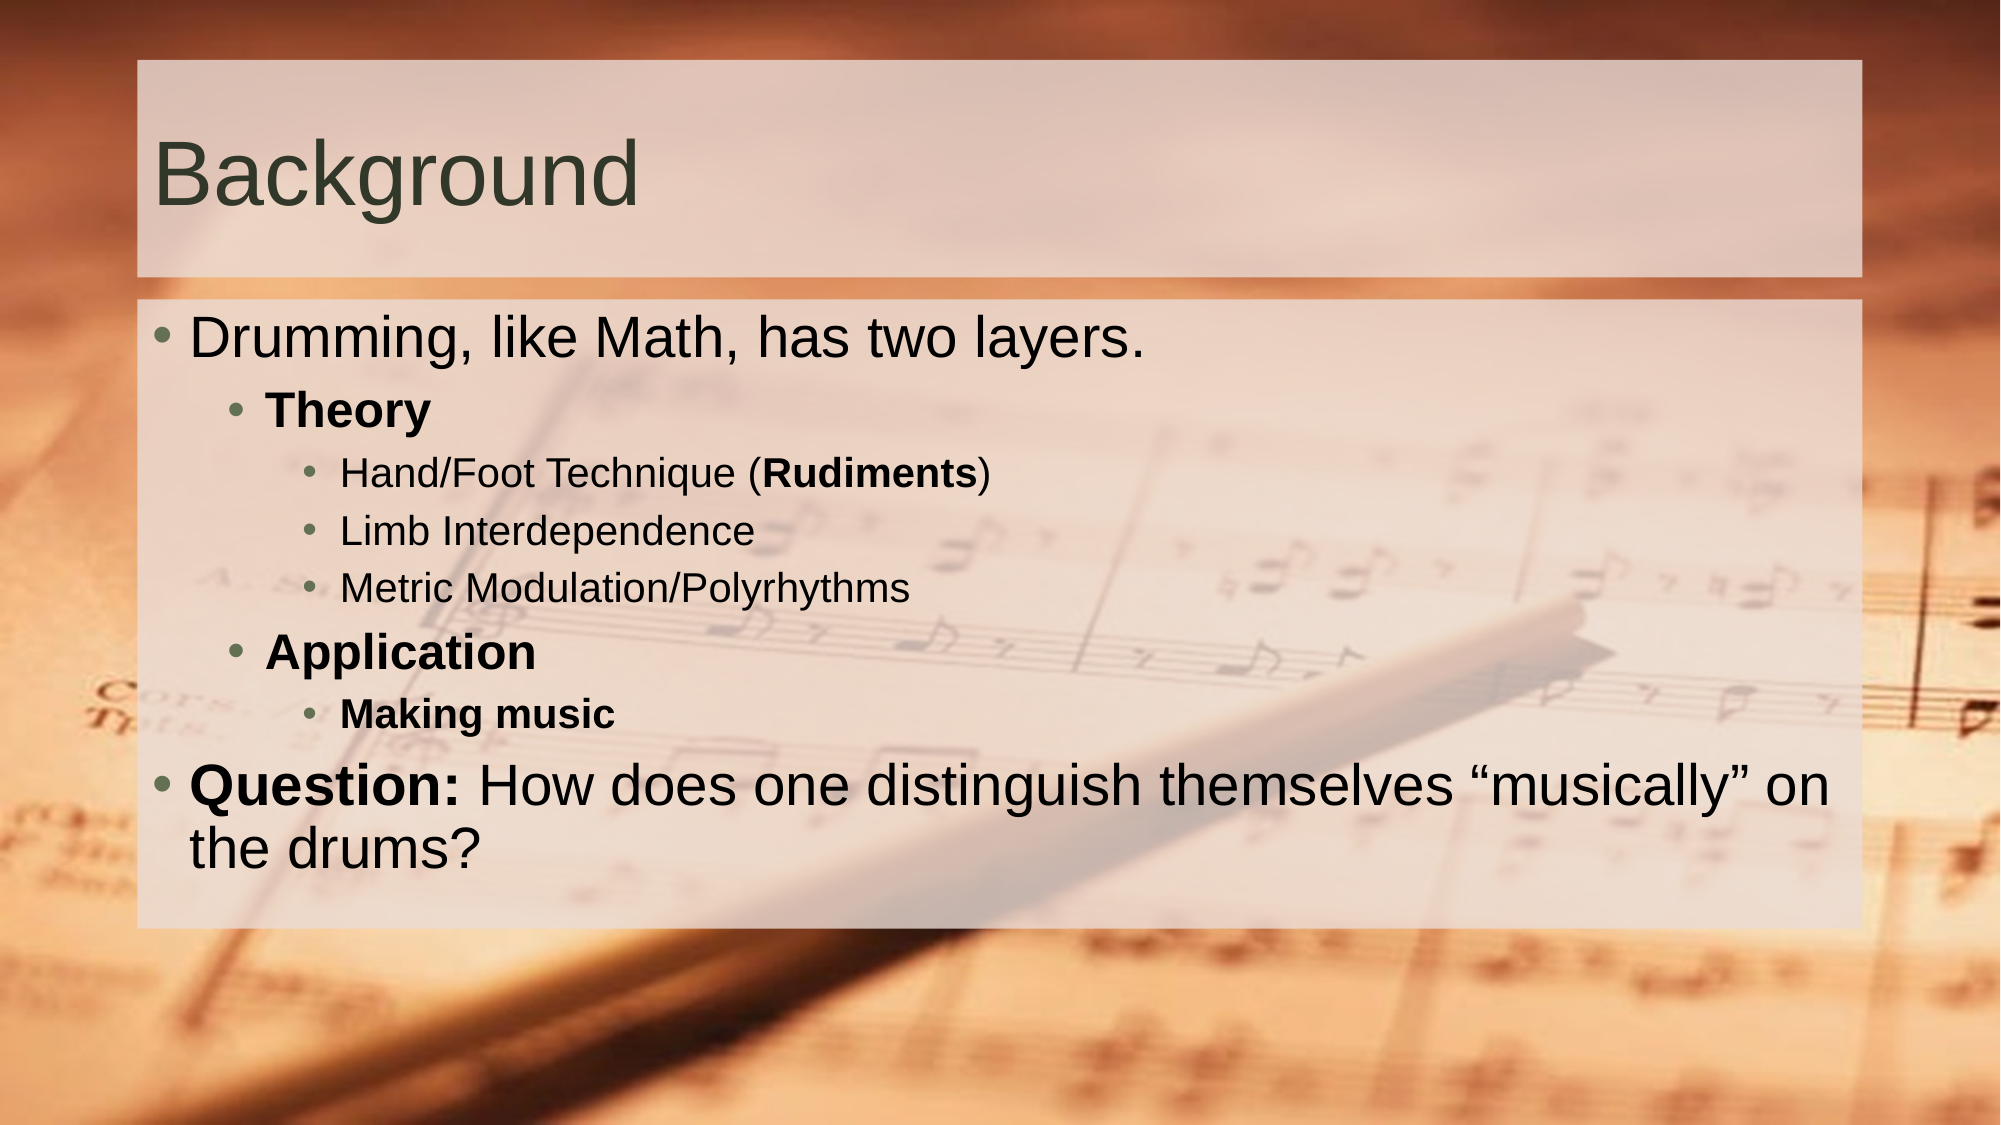

# Background
Drumming, like Math, has two layers.
Theory
Hand/Foot Technique (Rudiments)
Limb Interdependence
Metric Modulation/Polyrhythms
Application
Making music
Question: How does one distinguish themselves “musically” on the drums?